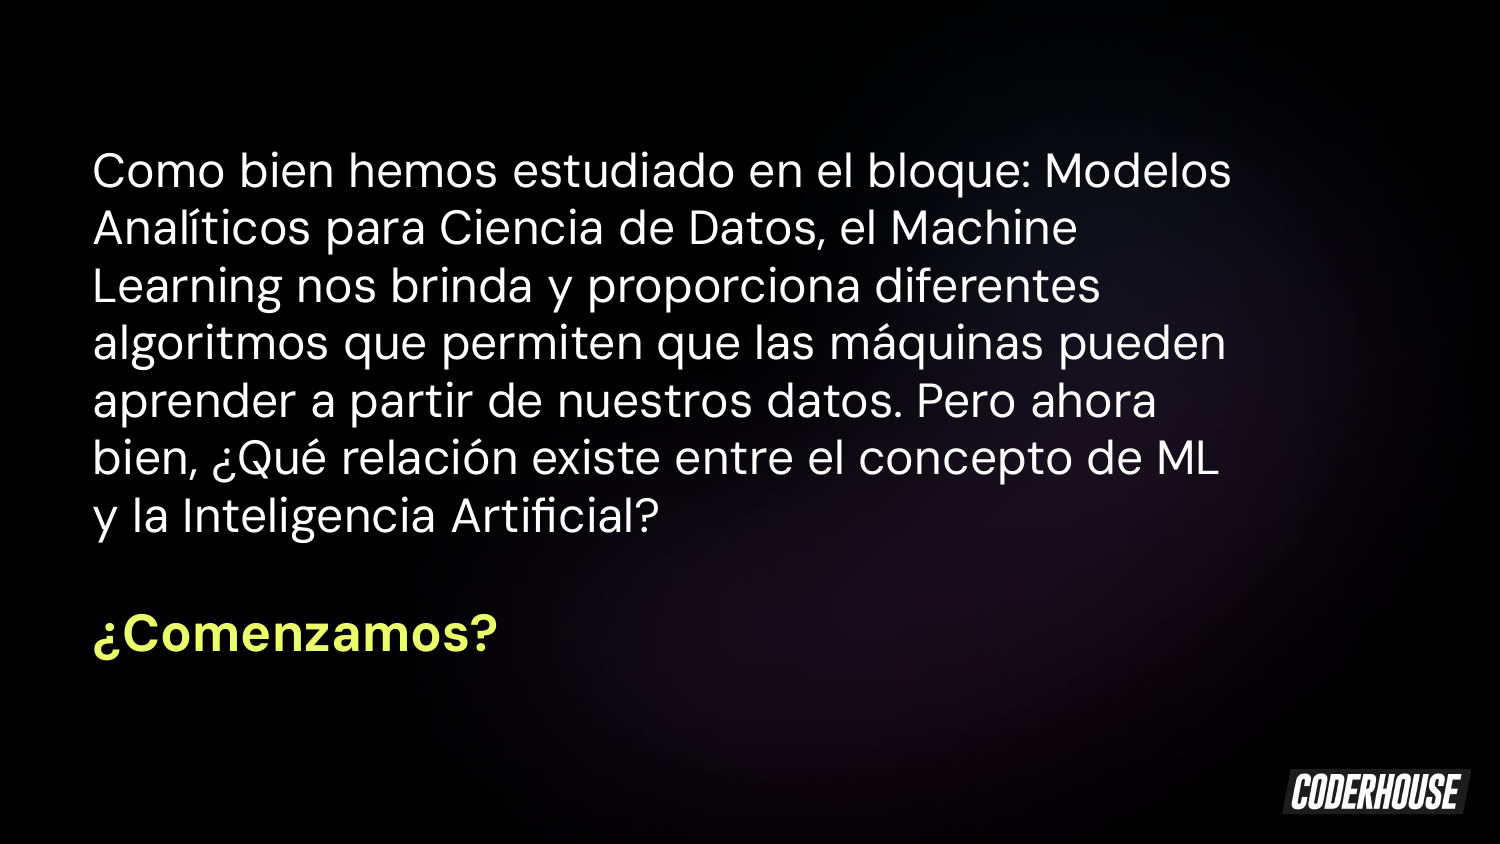

Como bien hemos estudiado en el bloque: Modelos Analíticos para Ciencia de Datos, el Machine Learning nos brinda y proporciona diferentes algoritmos que permiten que las máquinas pueden aprender a partir de nuestros datos. Pero ahora bien, ¿Qué relación existe entre el concepto de ML y la Inteligencia Artificial?

¿Comenzamos?